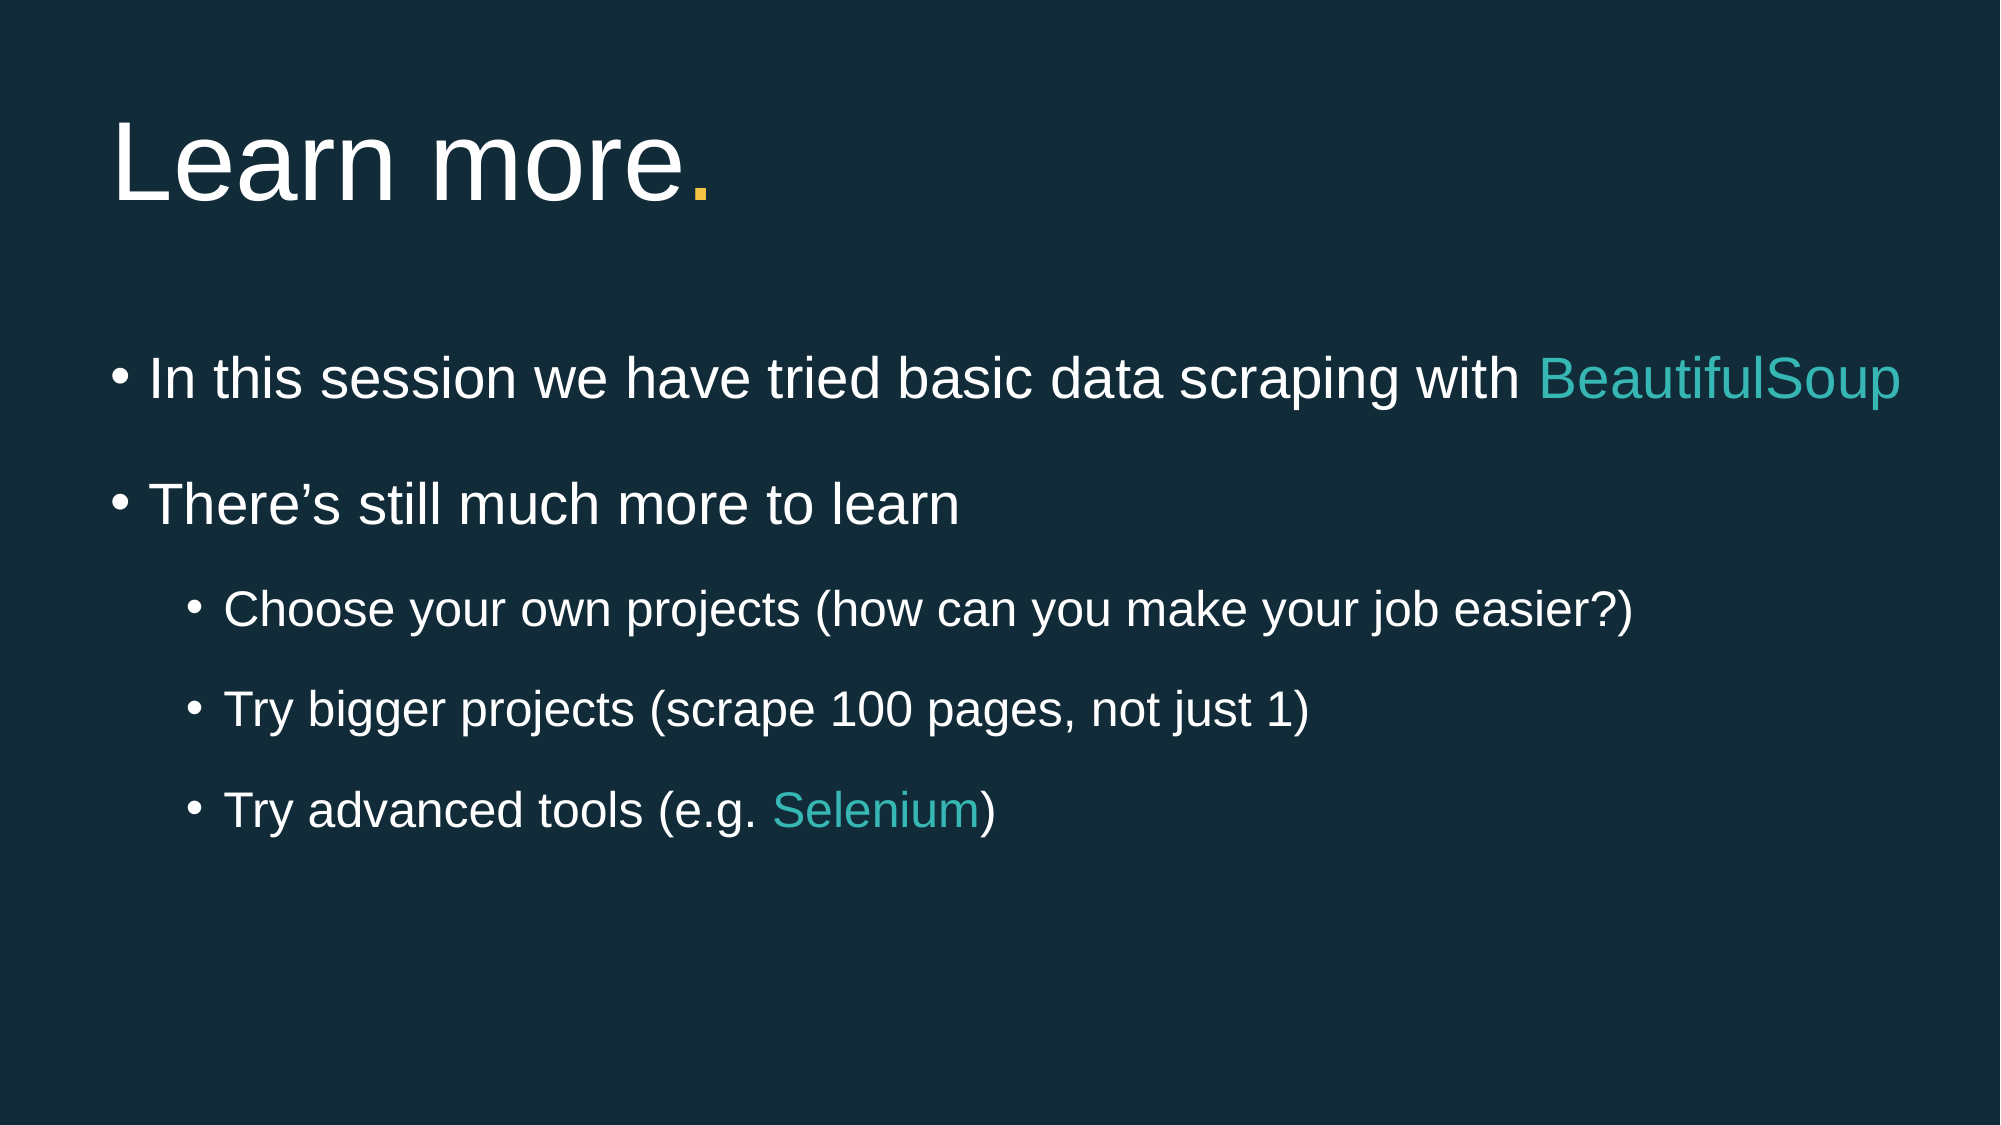

# Learn more.
In this session we have tried basic data scraping with BeautifulSoup
There’s still much more to learn
Choose your own projects (how can you make your job easier?)
Try bigger projects (scrape 100 pages, not just 1)
Try advanced tools (e.g. Selenium)